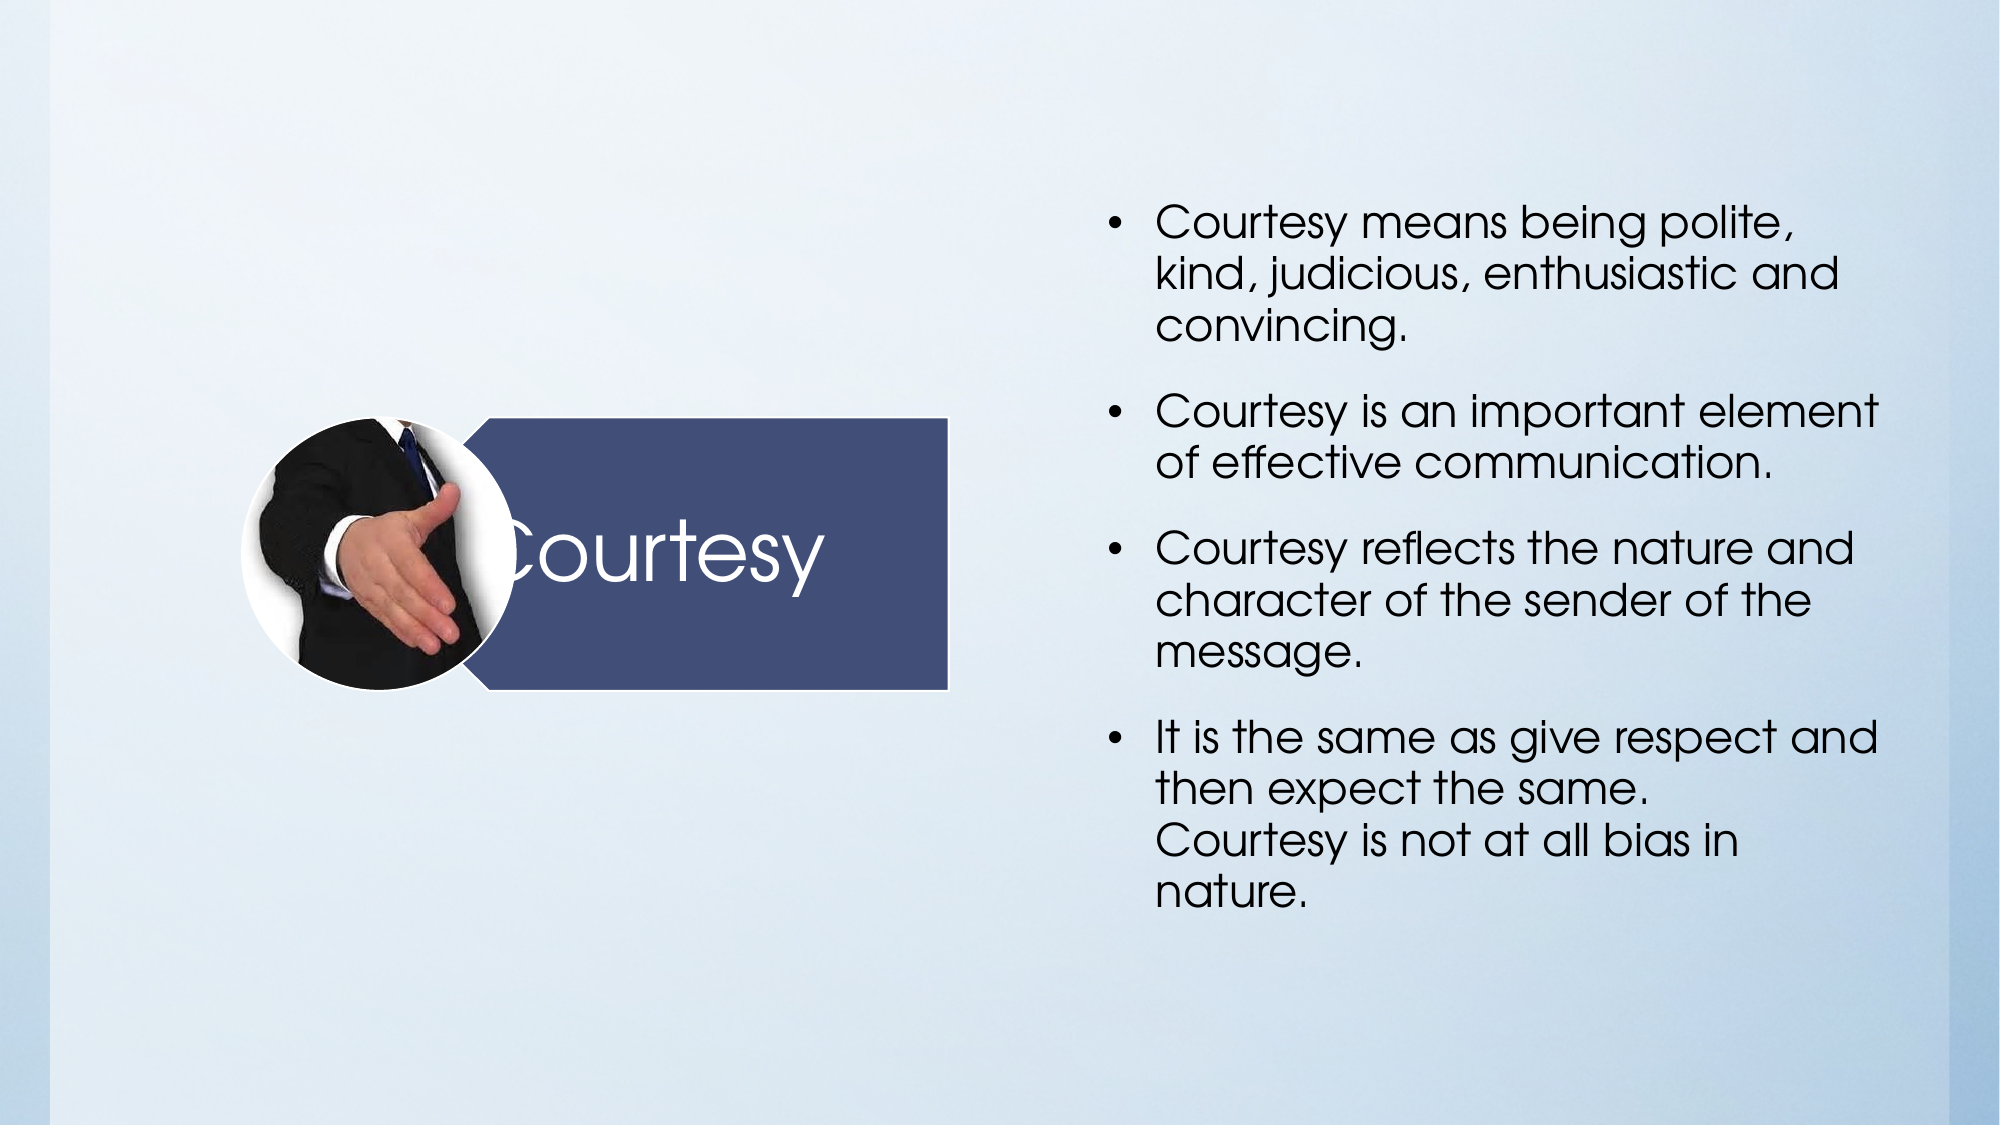

Courtesy
Courtesy means being polite, kind, judicious, enthusiastic and
convincing.
Courtesy is an important element of effective communication.
Courtesy reflects the nature and character of the sender of the
message.
It is the same as give respect and then expect the same.
Courtesy is not at all bias in nature.